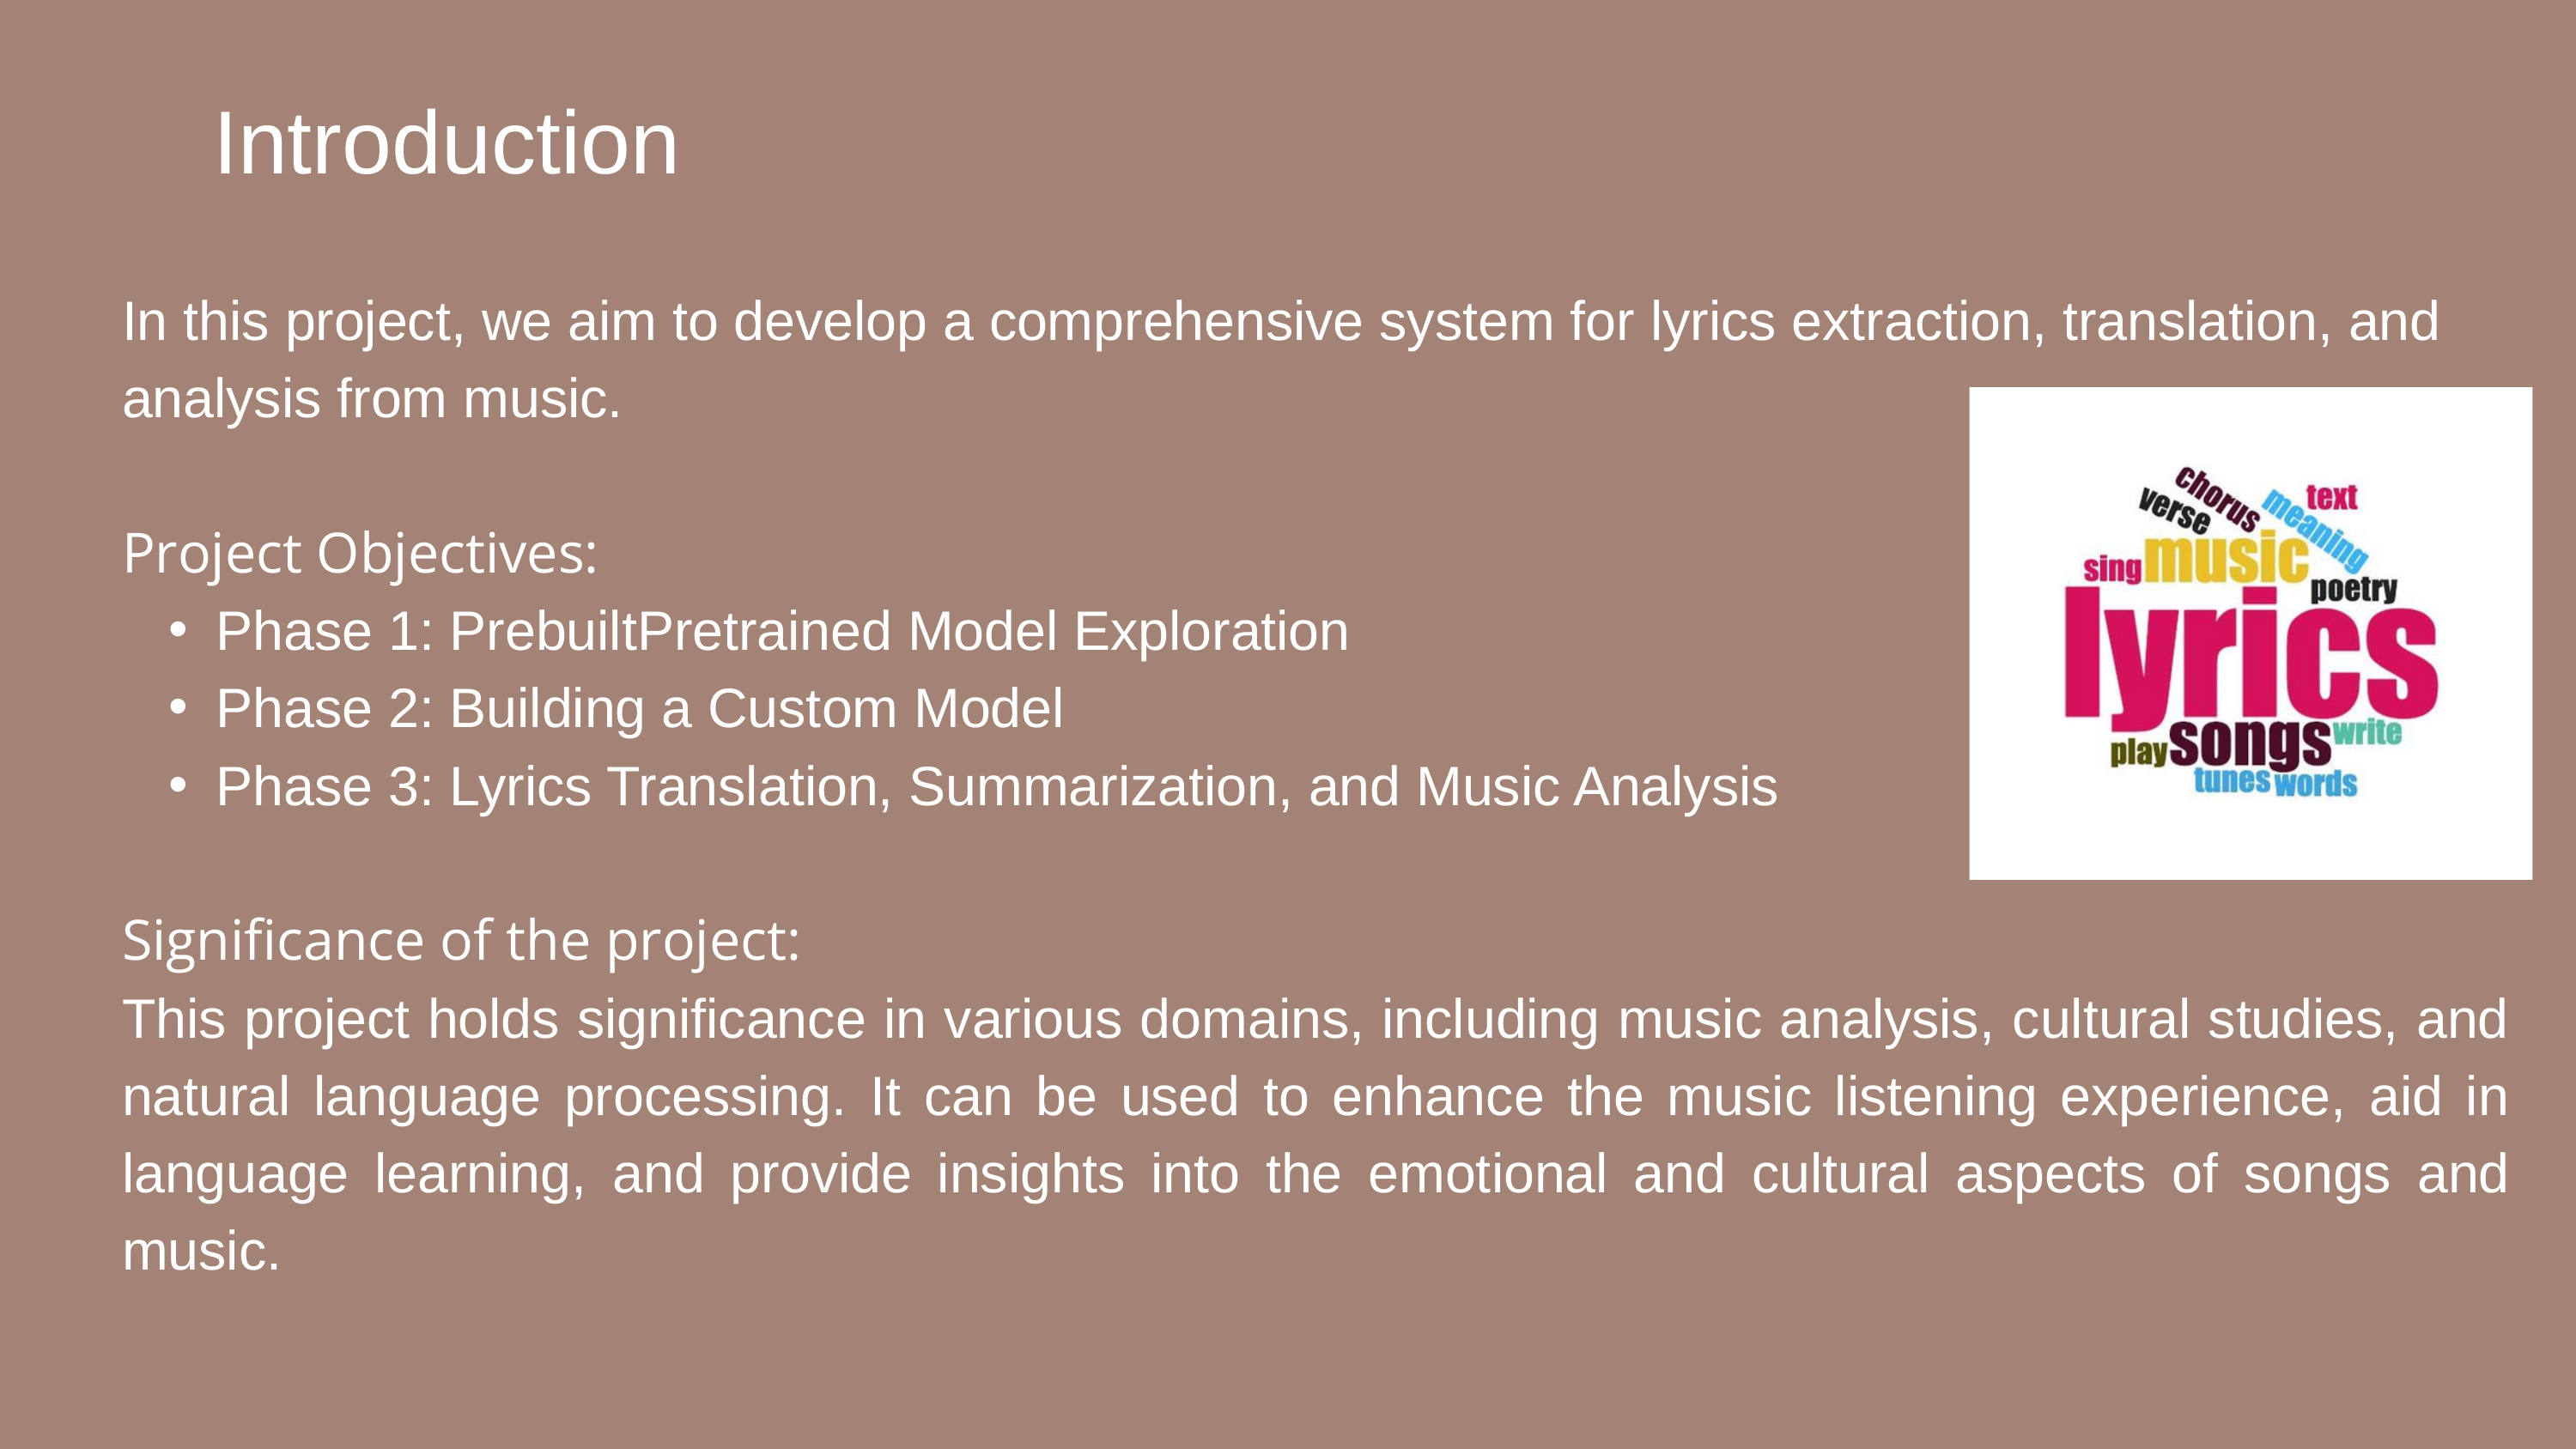

Introduction
In this project, we aim to develop a comprehensive system for lyrics extraction, translation, and analysis from music.

Project Objectives:
Phase 1: PrebuiltPretrained Model Exploration
Phase 2: Building a Custom Model
Phase 3: Lyrics Translation, Summarization, and Music Analysis

Significance of the project:
This project holds significance in various domains, including music analysis, cultural studies, and natural language processing. It can be used to enhance the music listening experience, aid in language learning, and provide insights into the emotional and cultural aspects of songs and music.